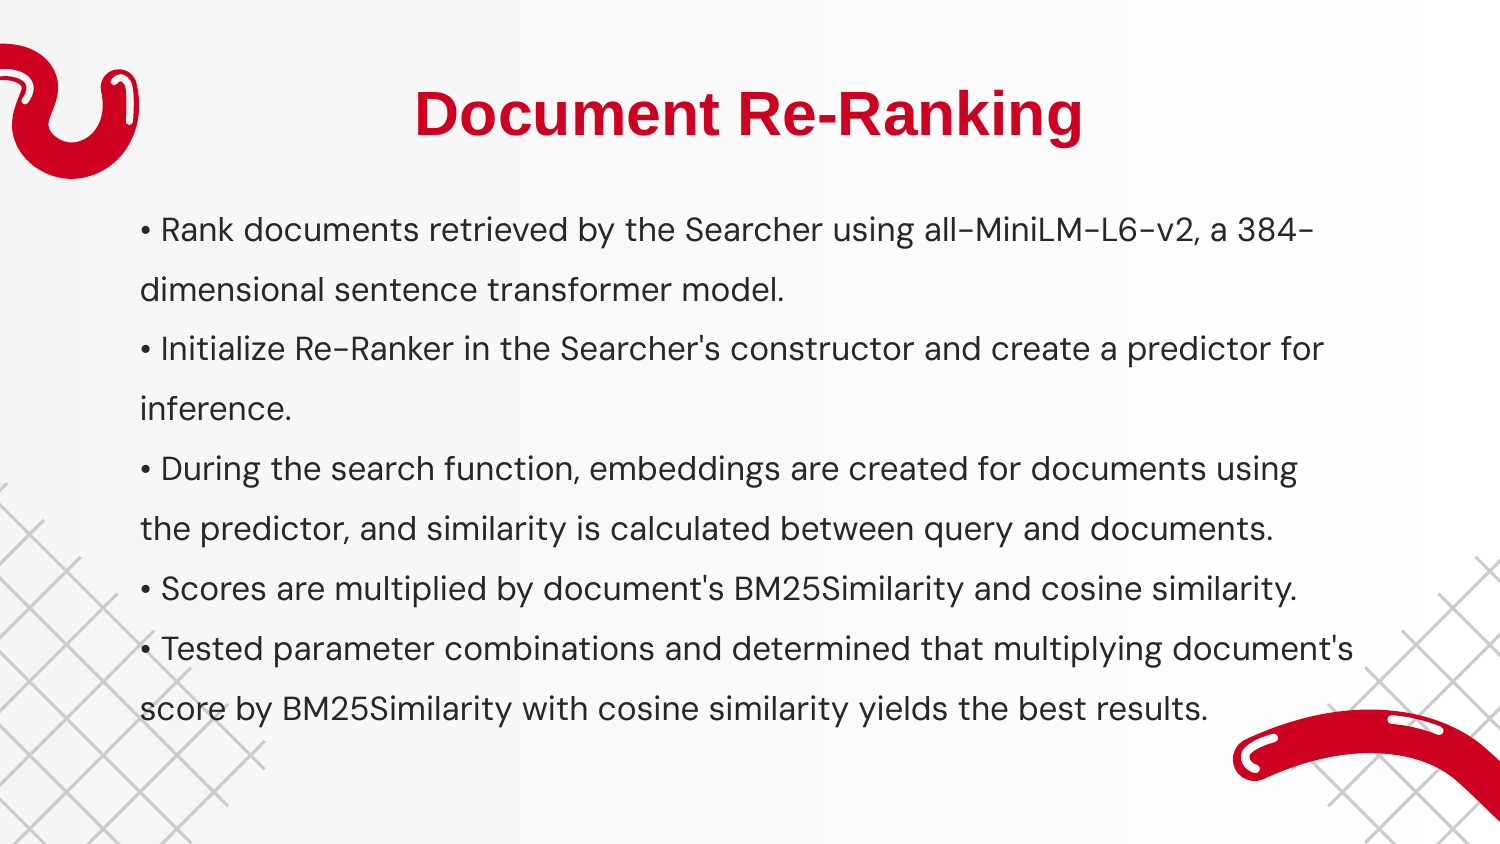

# Document Re-Ranking
• Rank documents retrieved by the Searcher using all-MiniLM-L6-v2, a 384-dimensional sentence transformer model.
• Initialize Re-Ranker in the Searcher's constructor and create a predictor for inference.
• During the search function, embeddings are created for documents using the predictor, and similarity is calculated between query and documents.
• Scores are multiplied by document's BM25Similarity and cosine similarity.
• Tested parameter combinations and determined that multiplying document's score by BM25Similarity with cosine similarity yields the best results.